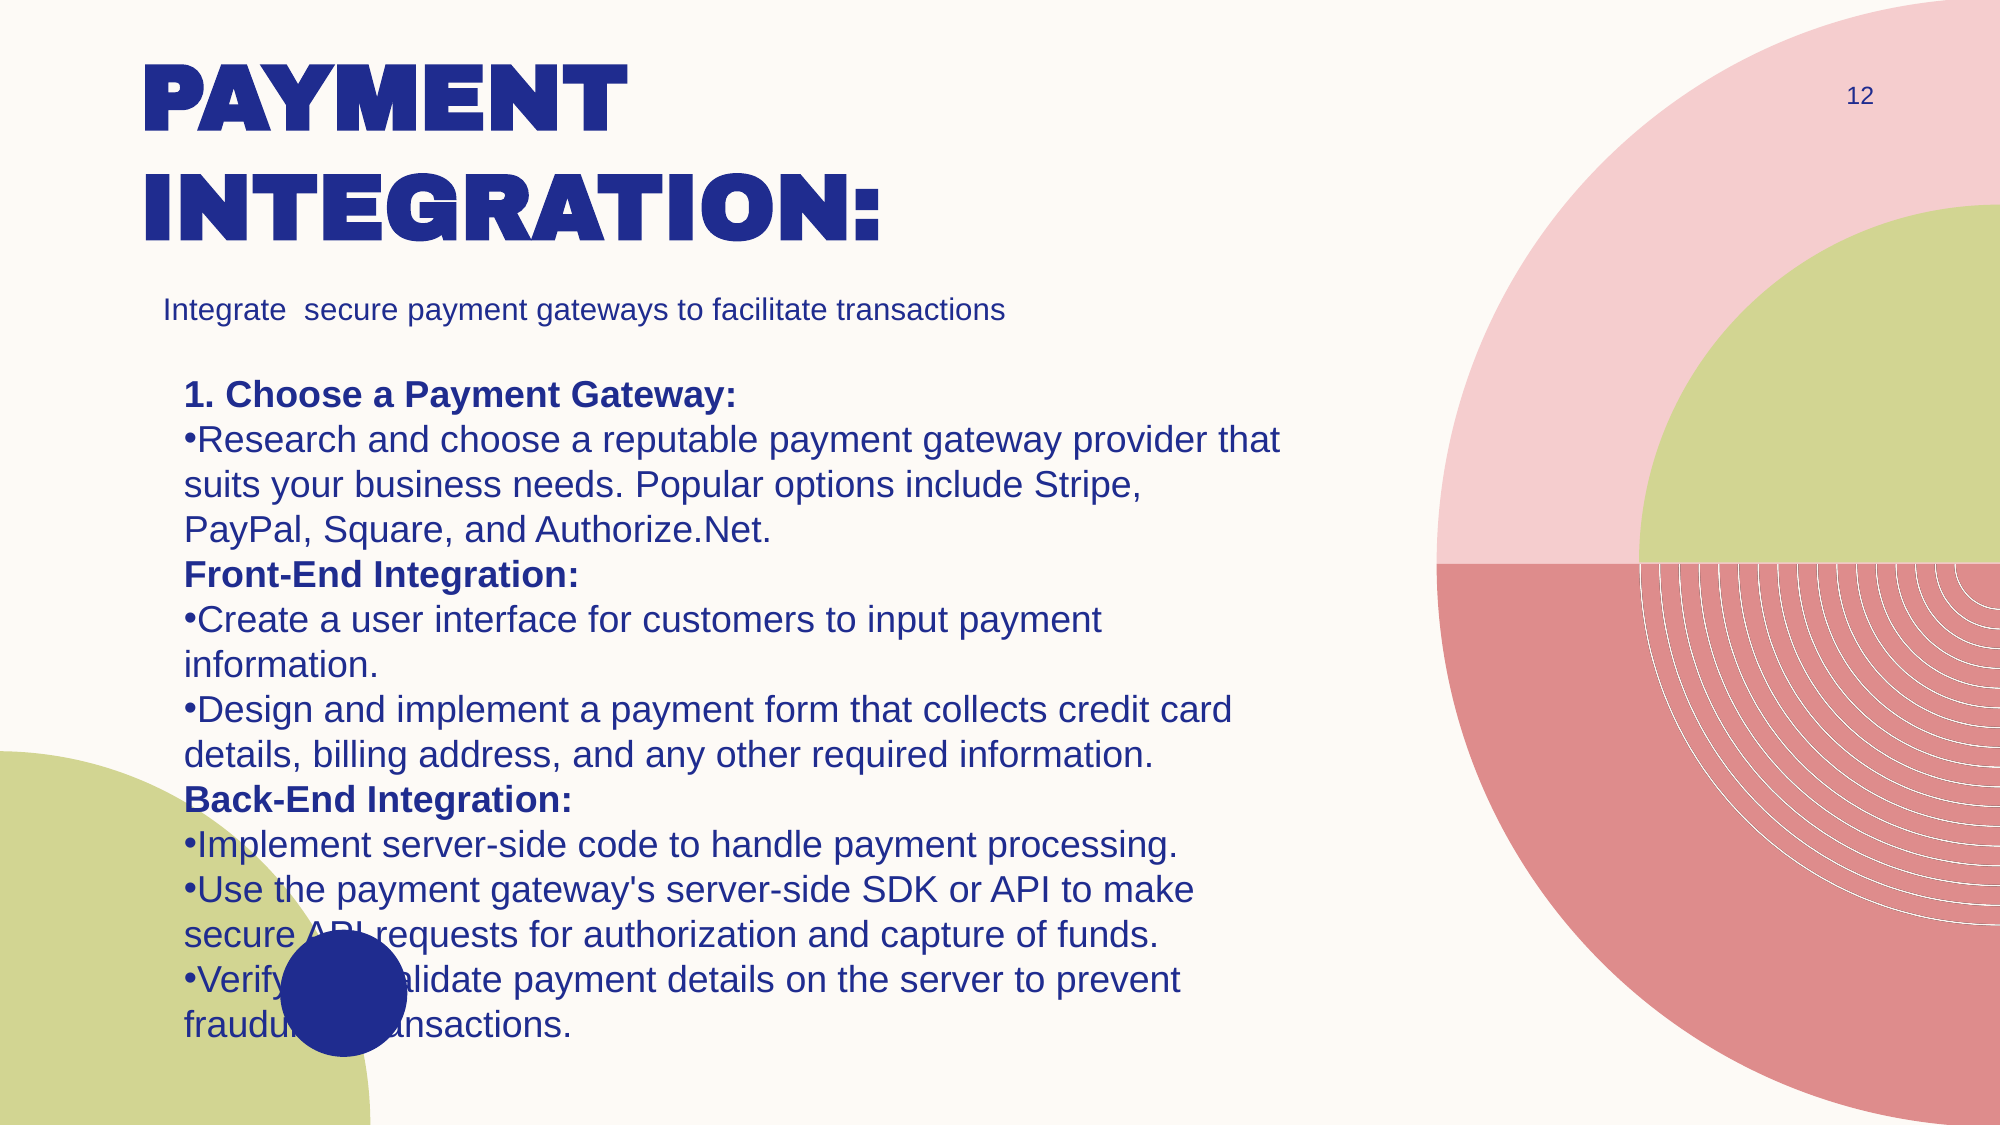

# Payment integration:
12
Integrate  secure payment gateways to facilitate transactions

1. Choose a Payment Gateway:
Research and choose a reputable payment gateway provider that suits your business needs. Popular options include Stripe, PayPal, Square, and Authorize.Net.
Front-End Integration:
Create a user interface for customers to input payment information.
Design and implement a payment form that collects credit card details, billing address, and any other required information.
Back-End Integration:
Implement server-side code to handle payment processing.
Use the payment gateway's server-side SDK or API to make secure API requests for authorization and capture of funds.
Verify and validate payment details on the server to prevent fraudulent transactions.